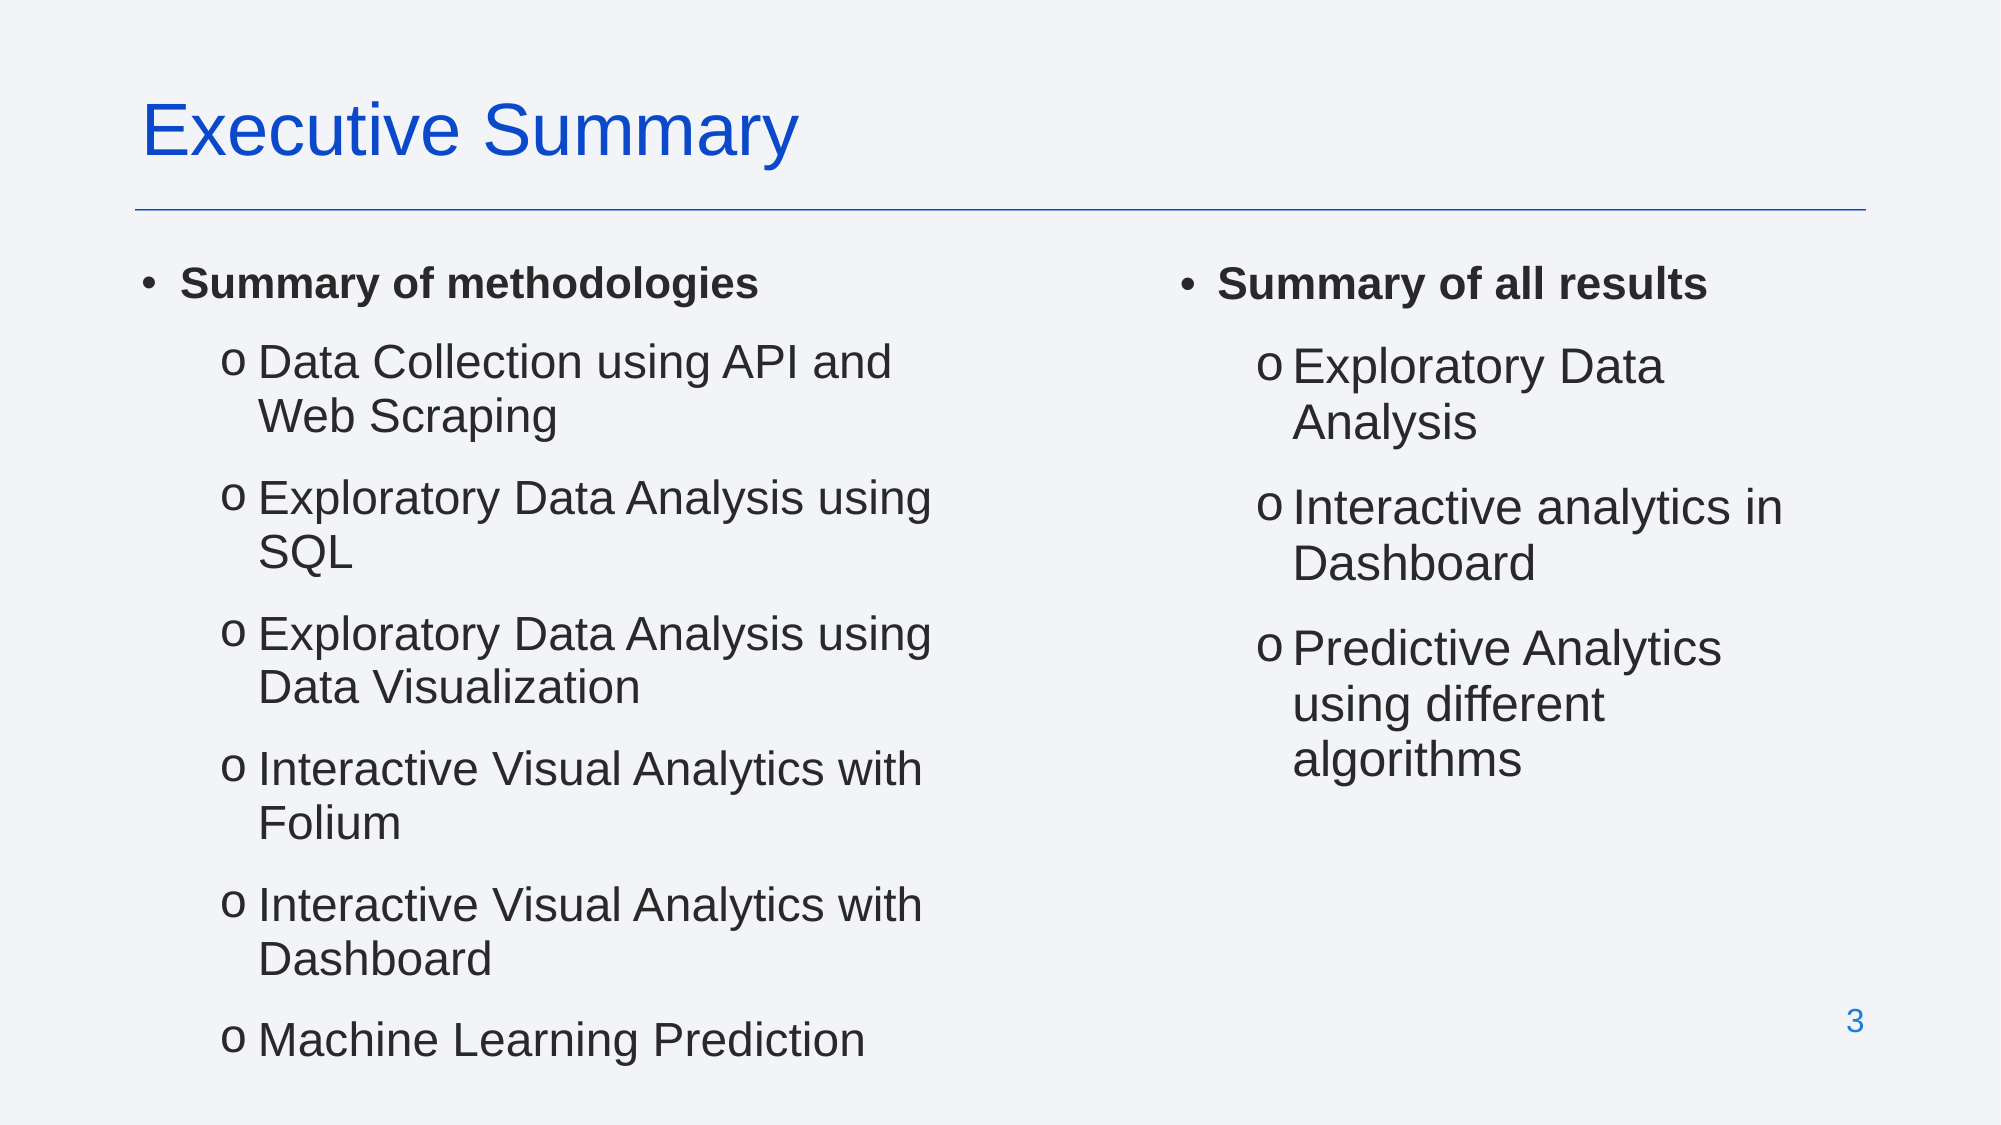

Executive Summary
Summary of methodologies
Data Collection using API and Web Scraping
Exploratory Data Analysis using SQL
Exploratory Data Analysis using Data Visualization
Interactive Visual Analytics with Folium
Interactive Visual Analytics with Dashboard
Machine Learning Prediction

Summary of all results
Exploratory Data Analysis
Interactive analytics in Dashboard
Predictive Analytics using different algorithms

3